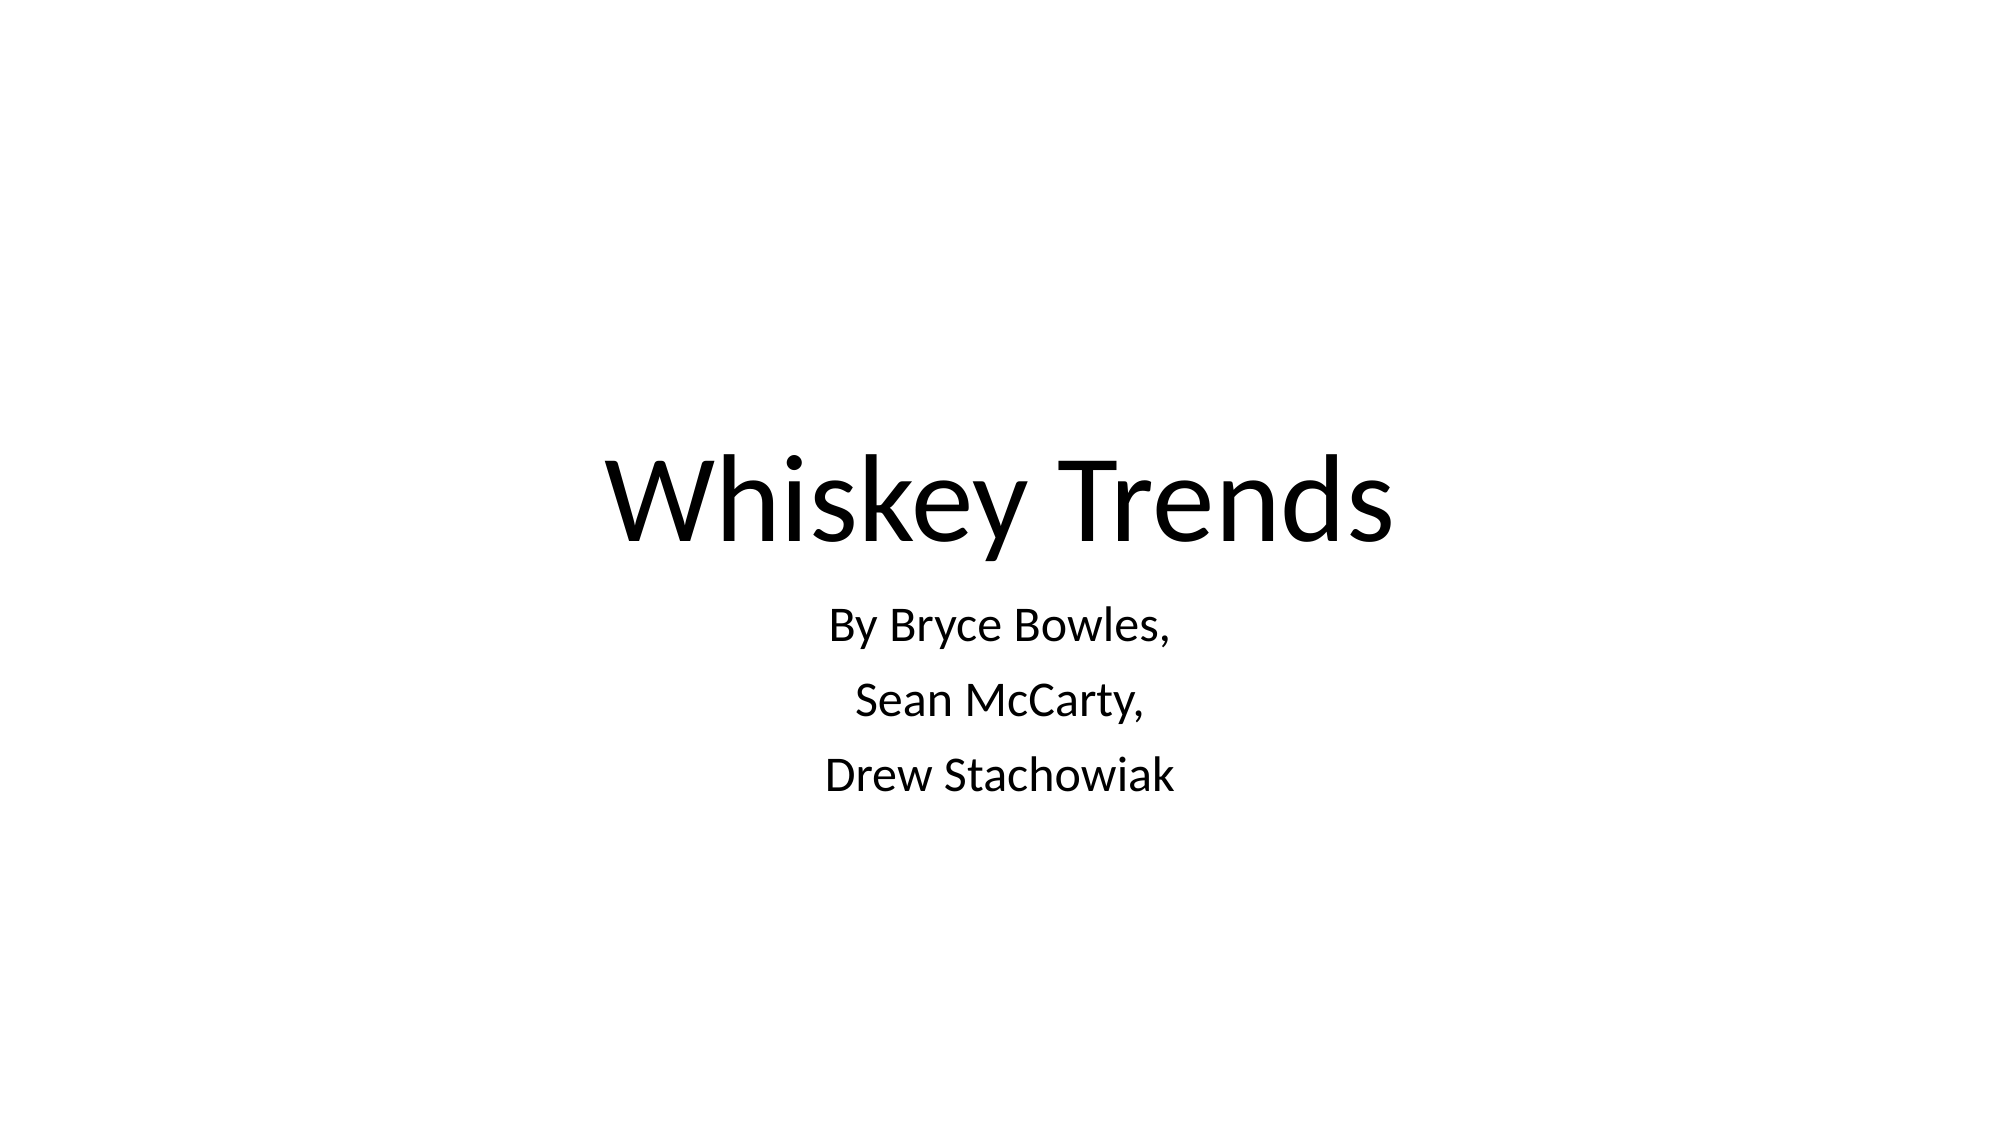

# Whiskey Trends
By Bryce Bowles,
 Sean McCarty,
Drew Stachowiak